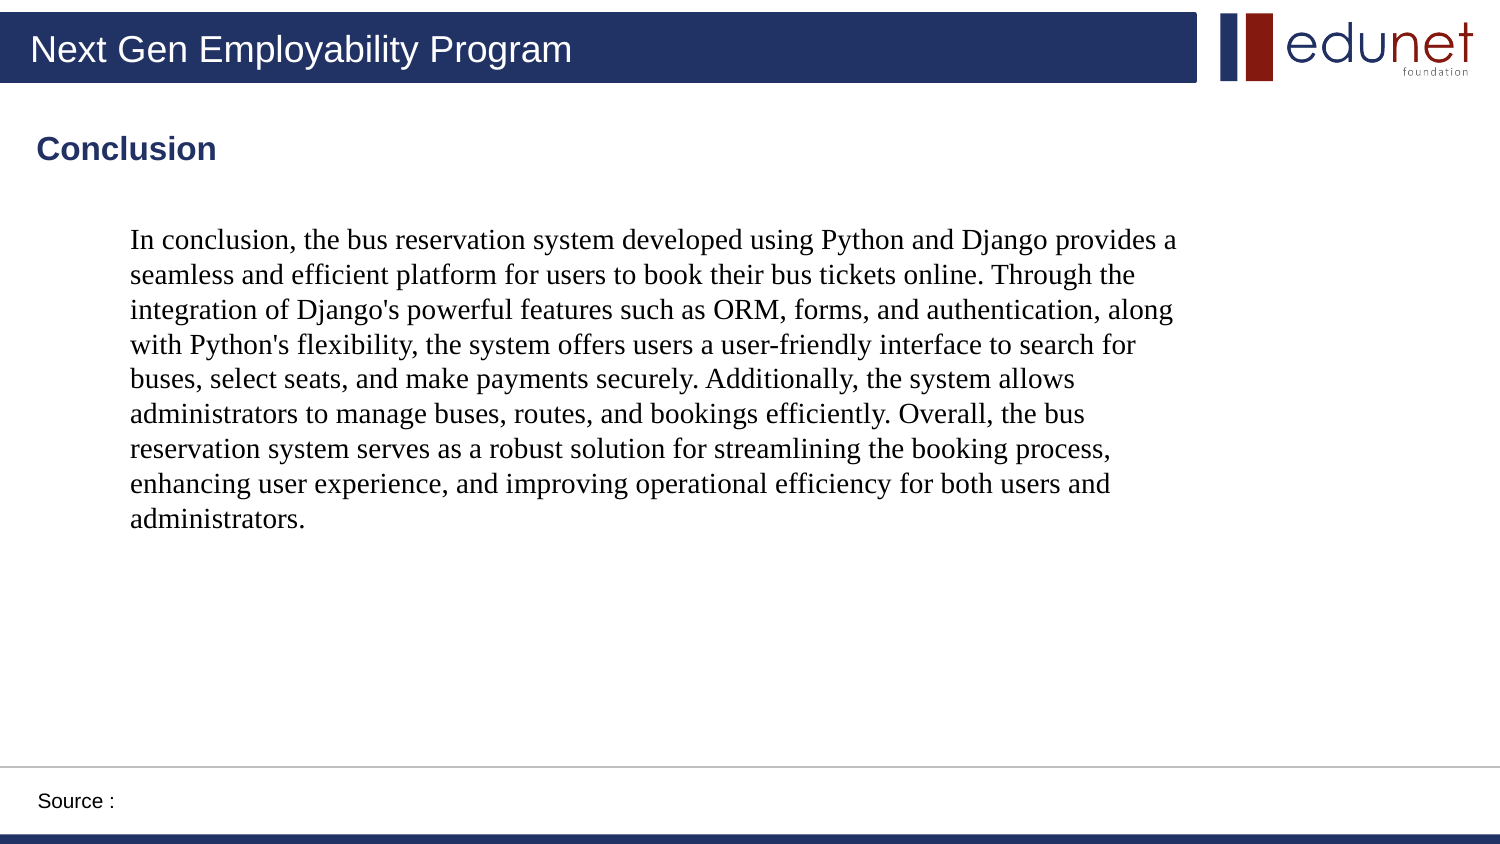

Conclusion
In conclusion, the bus reservation system developed using Python and Django provides a seamless and efficient platform for users to book their bus tickets online. Through the integration of Django's powerful features such as ORM, forms, and authentication, along with Python's flexibility, the system offers users a user-friendly interface to search for buses, select seats, and make payments securely. Additionally, the system allows administrators to manage buses, routes, and bookings efficiently. Overall, the bus reservation system serves as a robust solution for streamlining the booking process, enhancing user experience, and improving operational efficiency for both users and administrators.
Source :